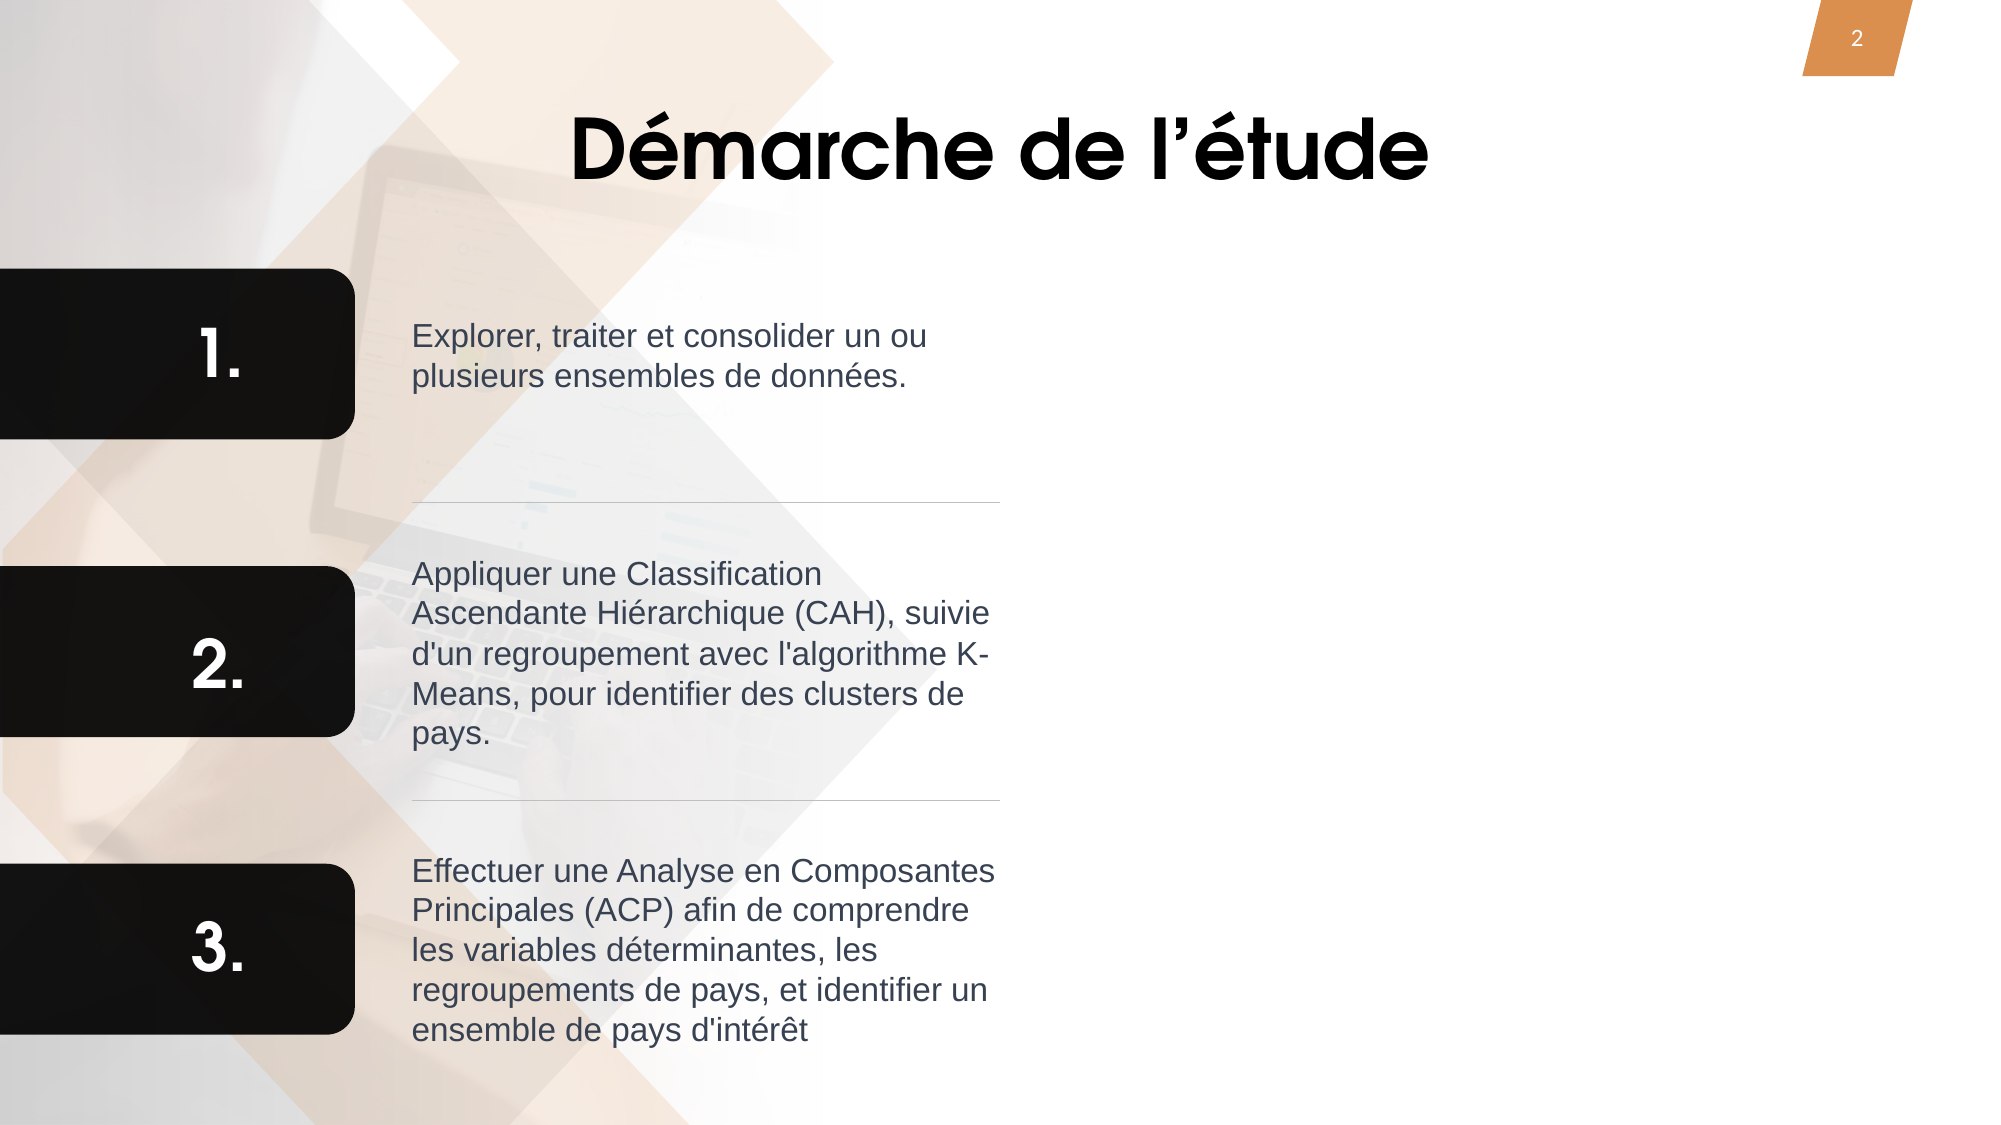

2
# Démarche de l’étude

1.
Explorer, traiter et consolider un ou plusieurs ensembles de données.
Appliquer une Classification Ascendante Hiérarchique (CAH), suivie d'un regroupement avec l'algorithme K-Means, pour identifier des clusters de pays.
Effectuer une Analyse en Composantes Principales (ACP) afin de comprendre les variables déterminantes, les regroupements de pays, et identifier un ensemble de pays d'intérêt
80%

2.

3.